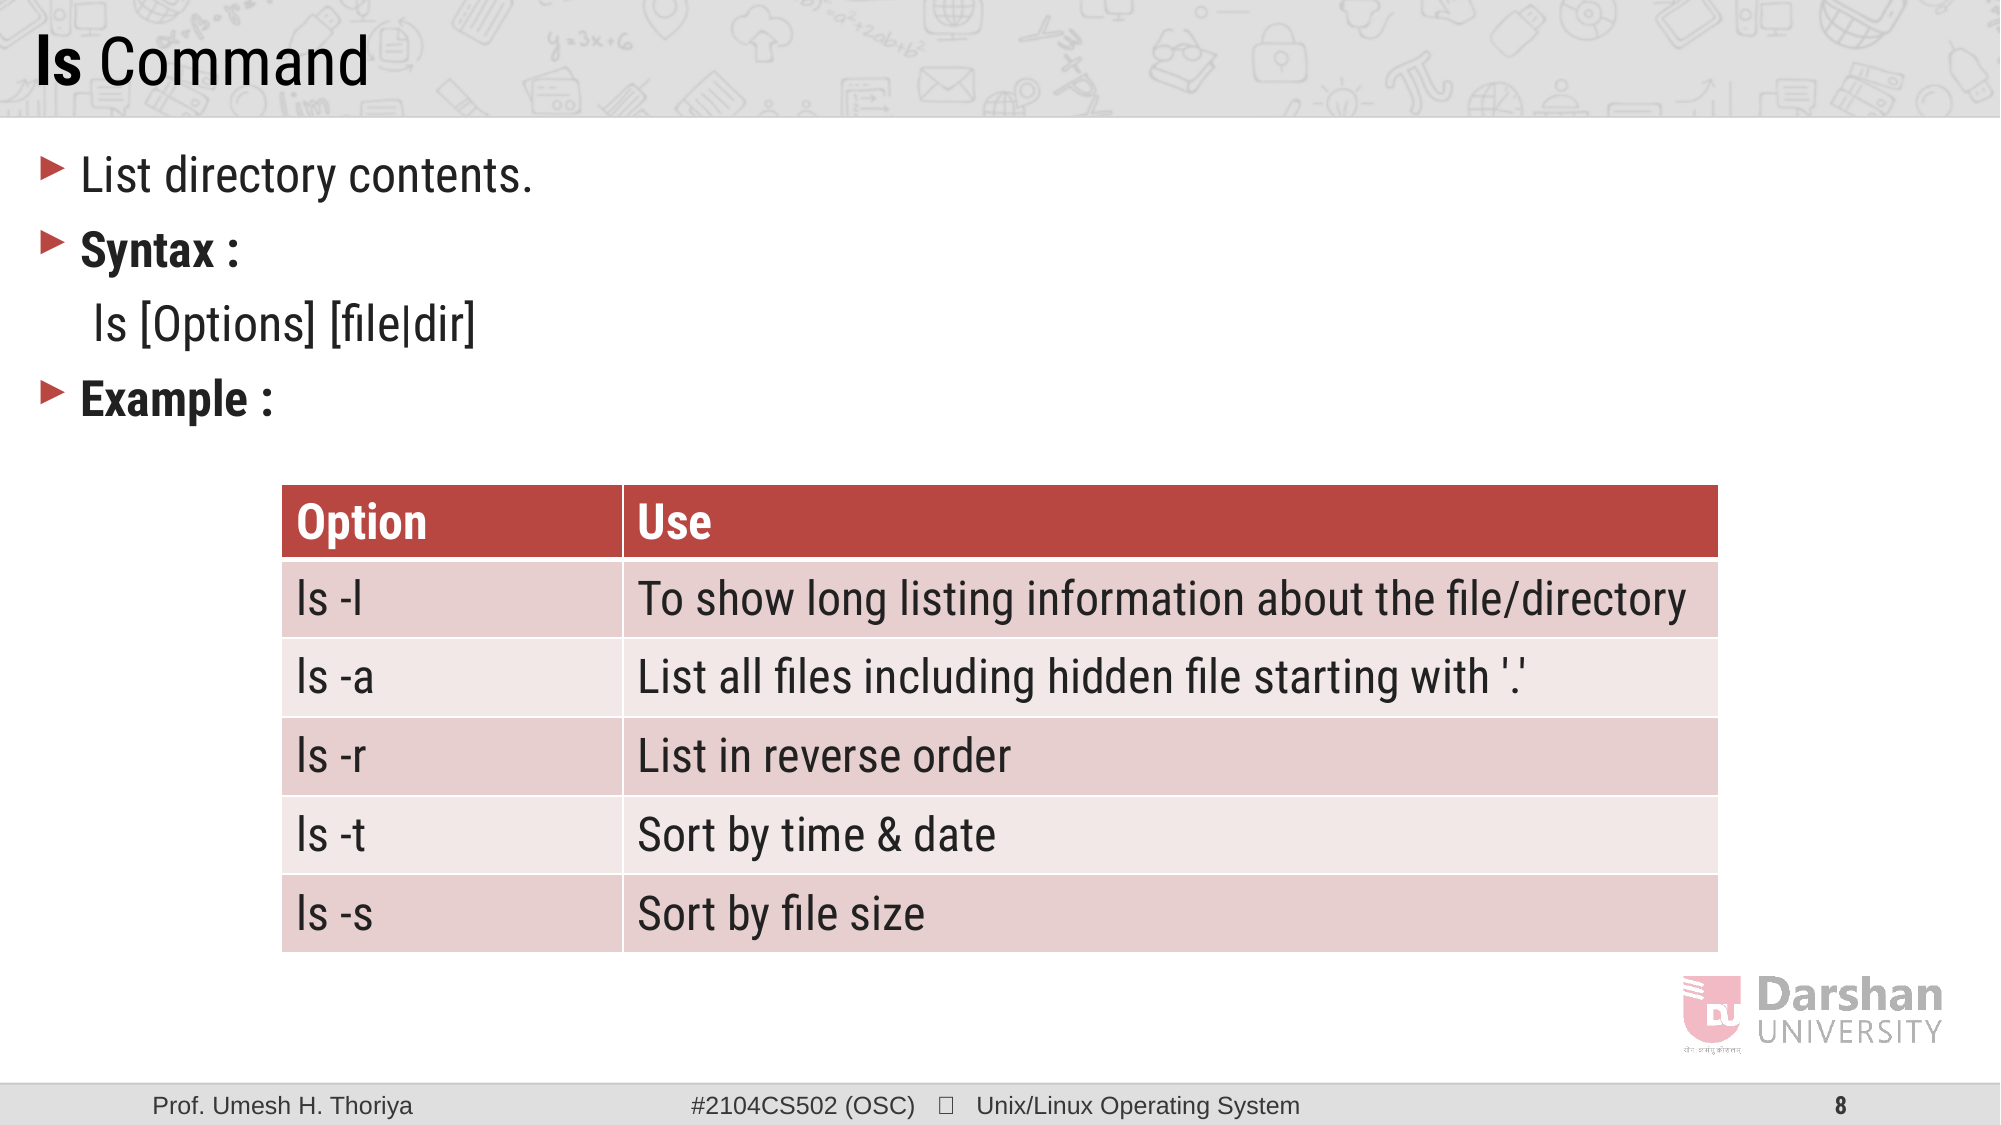

# ls Command
List directory contents.
Syntax :
     ls [Options] [file|dir]
Example :

| Option | Use |
| --- | --- |
| ls -l | To show long listing information about the file/directory |
| ls -a | List all files including hidden file starting with '.' |
| ls -r | List in reverse order |
| ls -t | Sort by time & date |
| ls -s | Sort by file size |